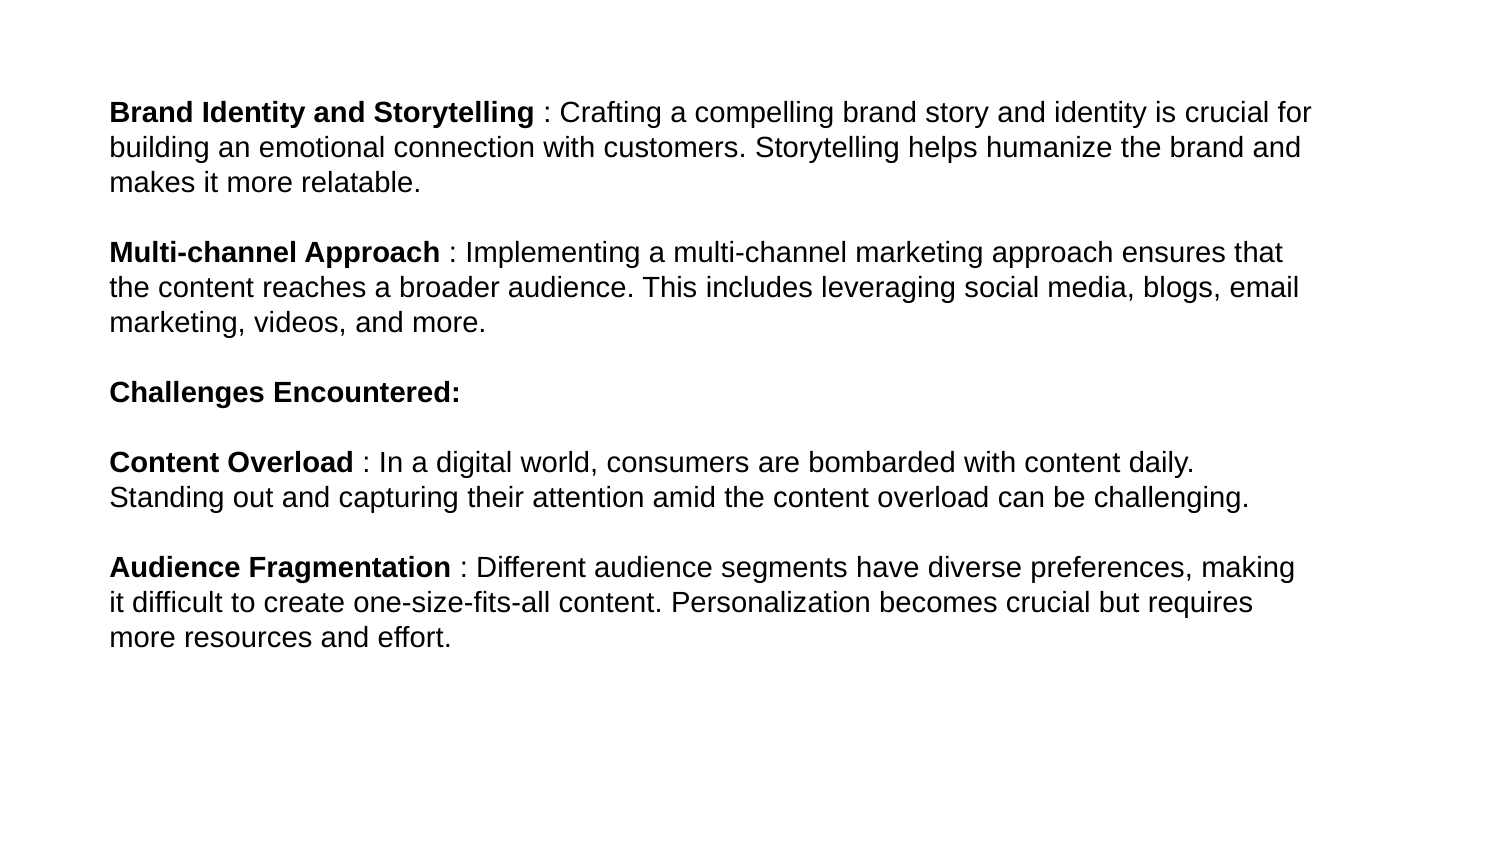

Brand Identity and Storytelling : Crafting a compelling brand story and identity is crucial for building an emotional connection with customers. Storytelling helps humanize the brand and makes it more relatable.

Multi-channel Approach : Implementing a multi-channel marketing approach ensures that the content reaches a broader audience. This includes leveraging social media, blogs, email marketing, videos, and more.

Challenges Encountered:

Content Overload : In a digital world, consumers are bombarded with content daily. Standing out and capturing their attention amid the content overload can be challenging.

Audience Fragmentation : Different audience segments have diverse preferences, making it difficult to create one-size-fits-all content. Personalization becomes crucial but requires more resources and effort.